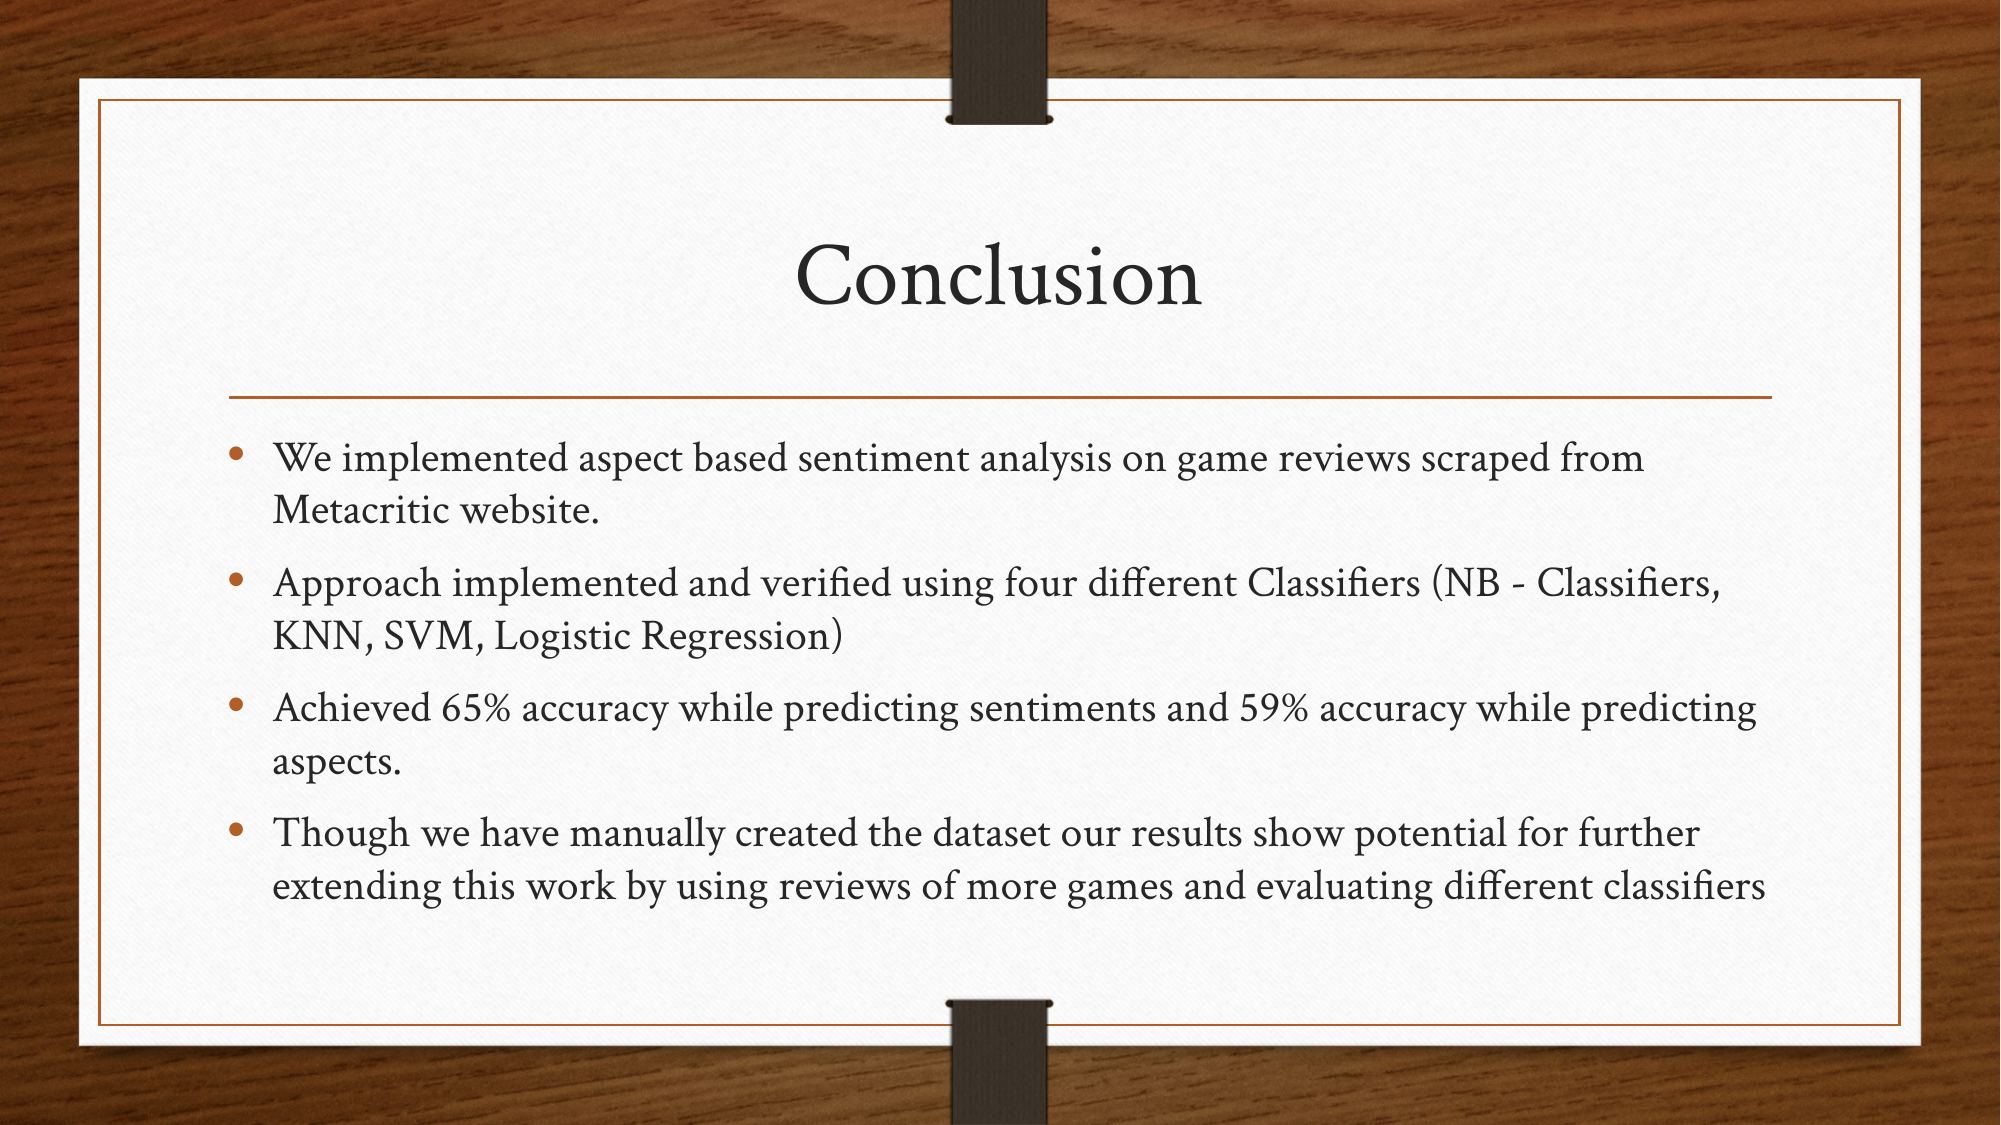

# Conclusion
We implemented aspect based sentiment analysis on game reviews scraped from Metacritic website.
Approach implemented and verified using four different Classifiers (NB - Classifiers, KNN, SVM, Logistic Regression)
Achieved 65% accuracy while predicting sentiments and 59% accuracy while predicting aspects.
Though we have manually created the dataset our results show potential for further extending this work by using reviews of more games and evaluating different classifiers